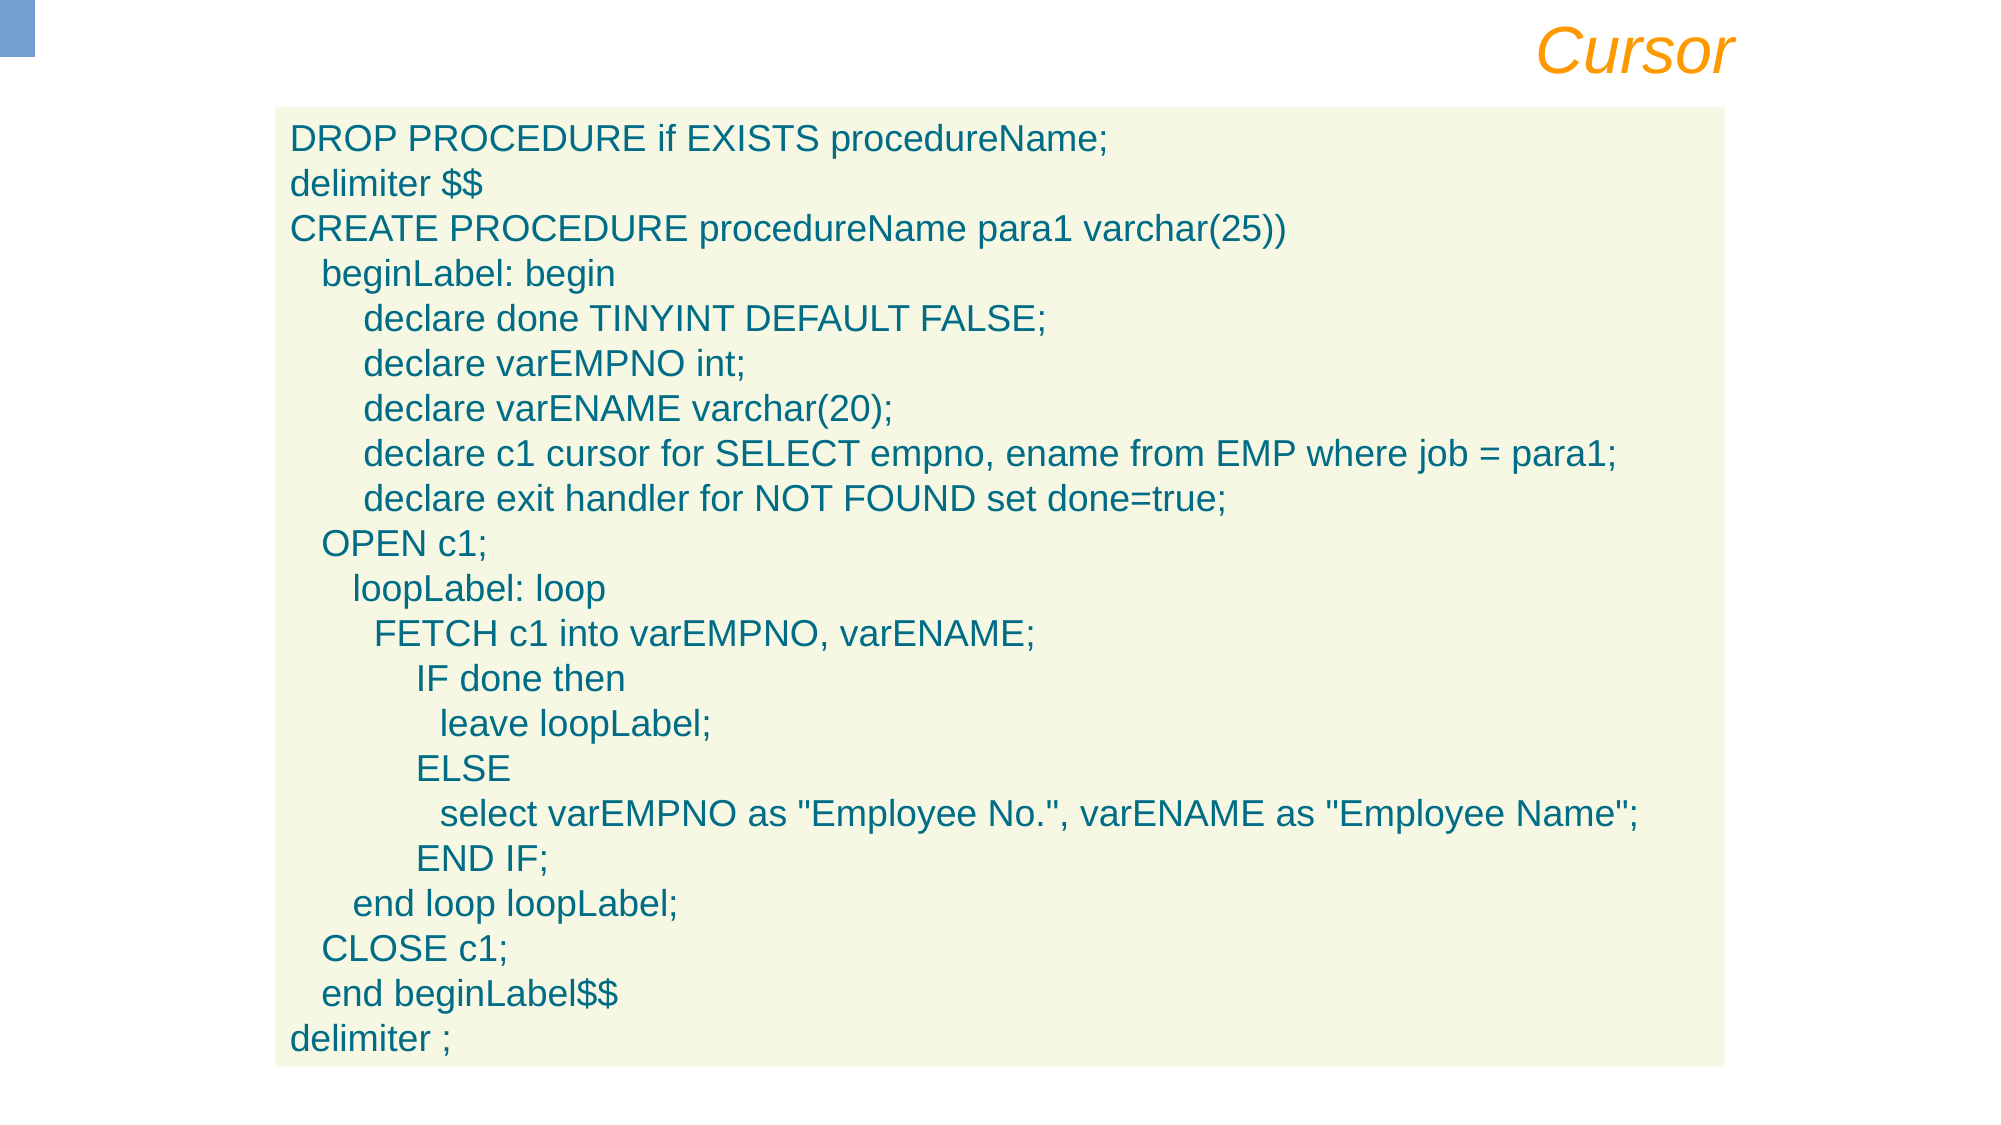

Cursor
DROP PROCEDURE if EXISTS procedureName;
delimiter $$
CREATE PROCEDURE procedureName para1 varchar(25))
   beginLabel: begin
       declare done TINYINT DEFAULT FALSE;
       declare varEMPNO int;
       declare varENAME varchar(20);
       declare c1 cursor for SELECT empno, ename from EMP where job = para1;
       declare exit handler for NOT FOUND set done=true;
   OPEN c1;
      loopLabel: loop
        FETCH c1 into varEMPNO, varENAME;
            IF done then
	leave loopLabel;
            ELSE
	select varEMPNO as "Employee No.", varENAME as "Employee Name";
            END IF;
      end loop loopLabel;
   CLOSE c1;
   end beginLabel$$
delimiter ;